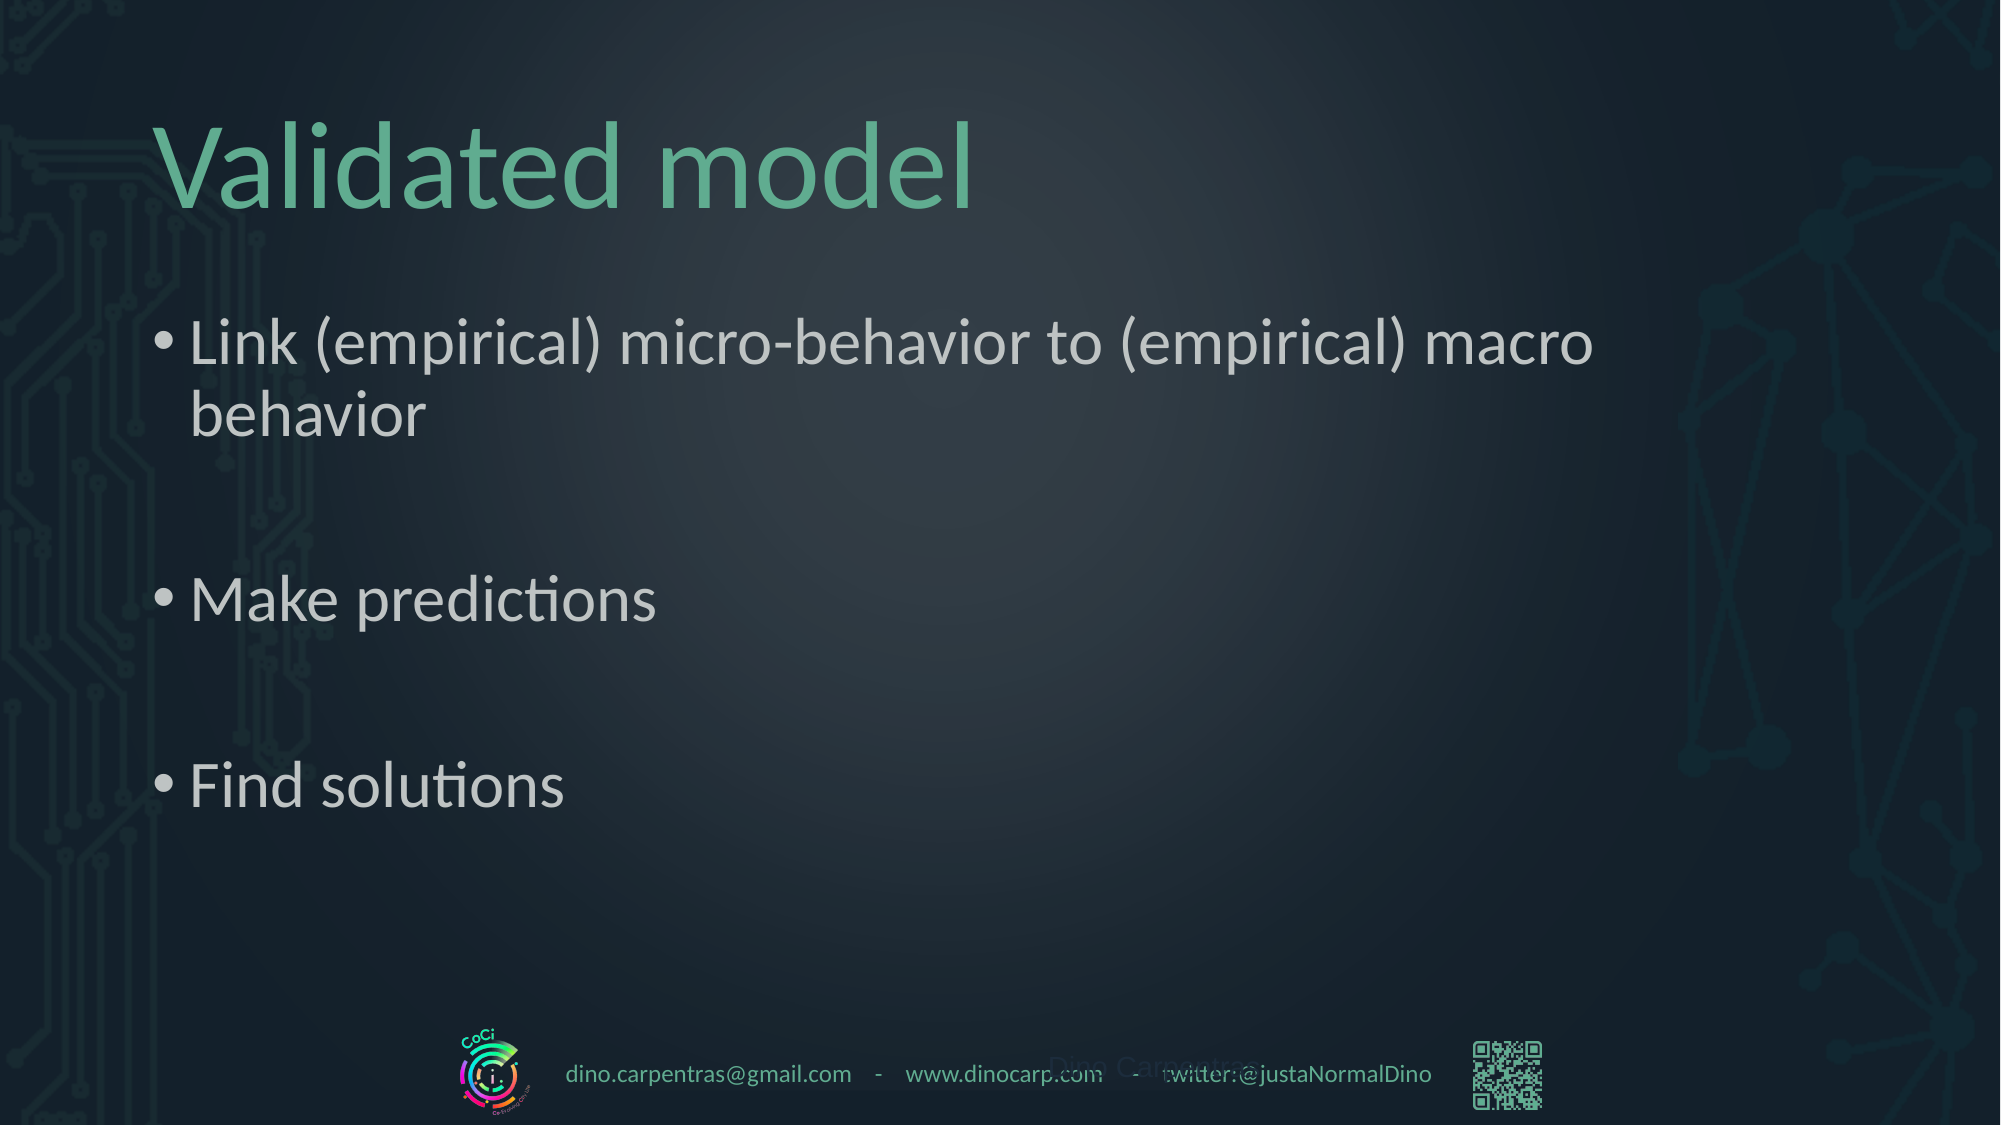

# Validated model
Link (empirical) micro-behavior to (empirical) macro behavior

Make predictions

Find solutions
Dino Carpentras